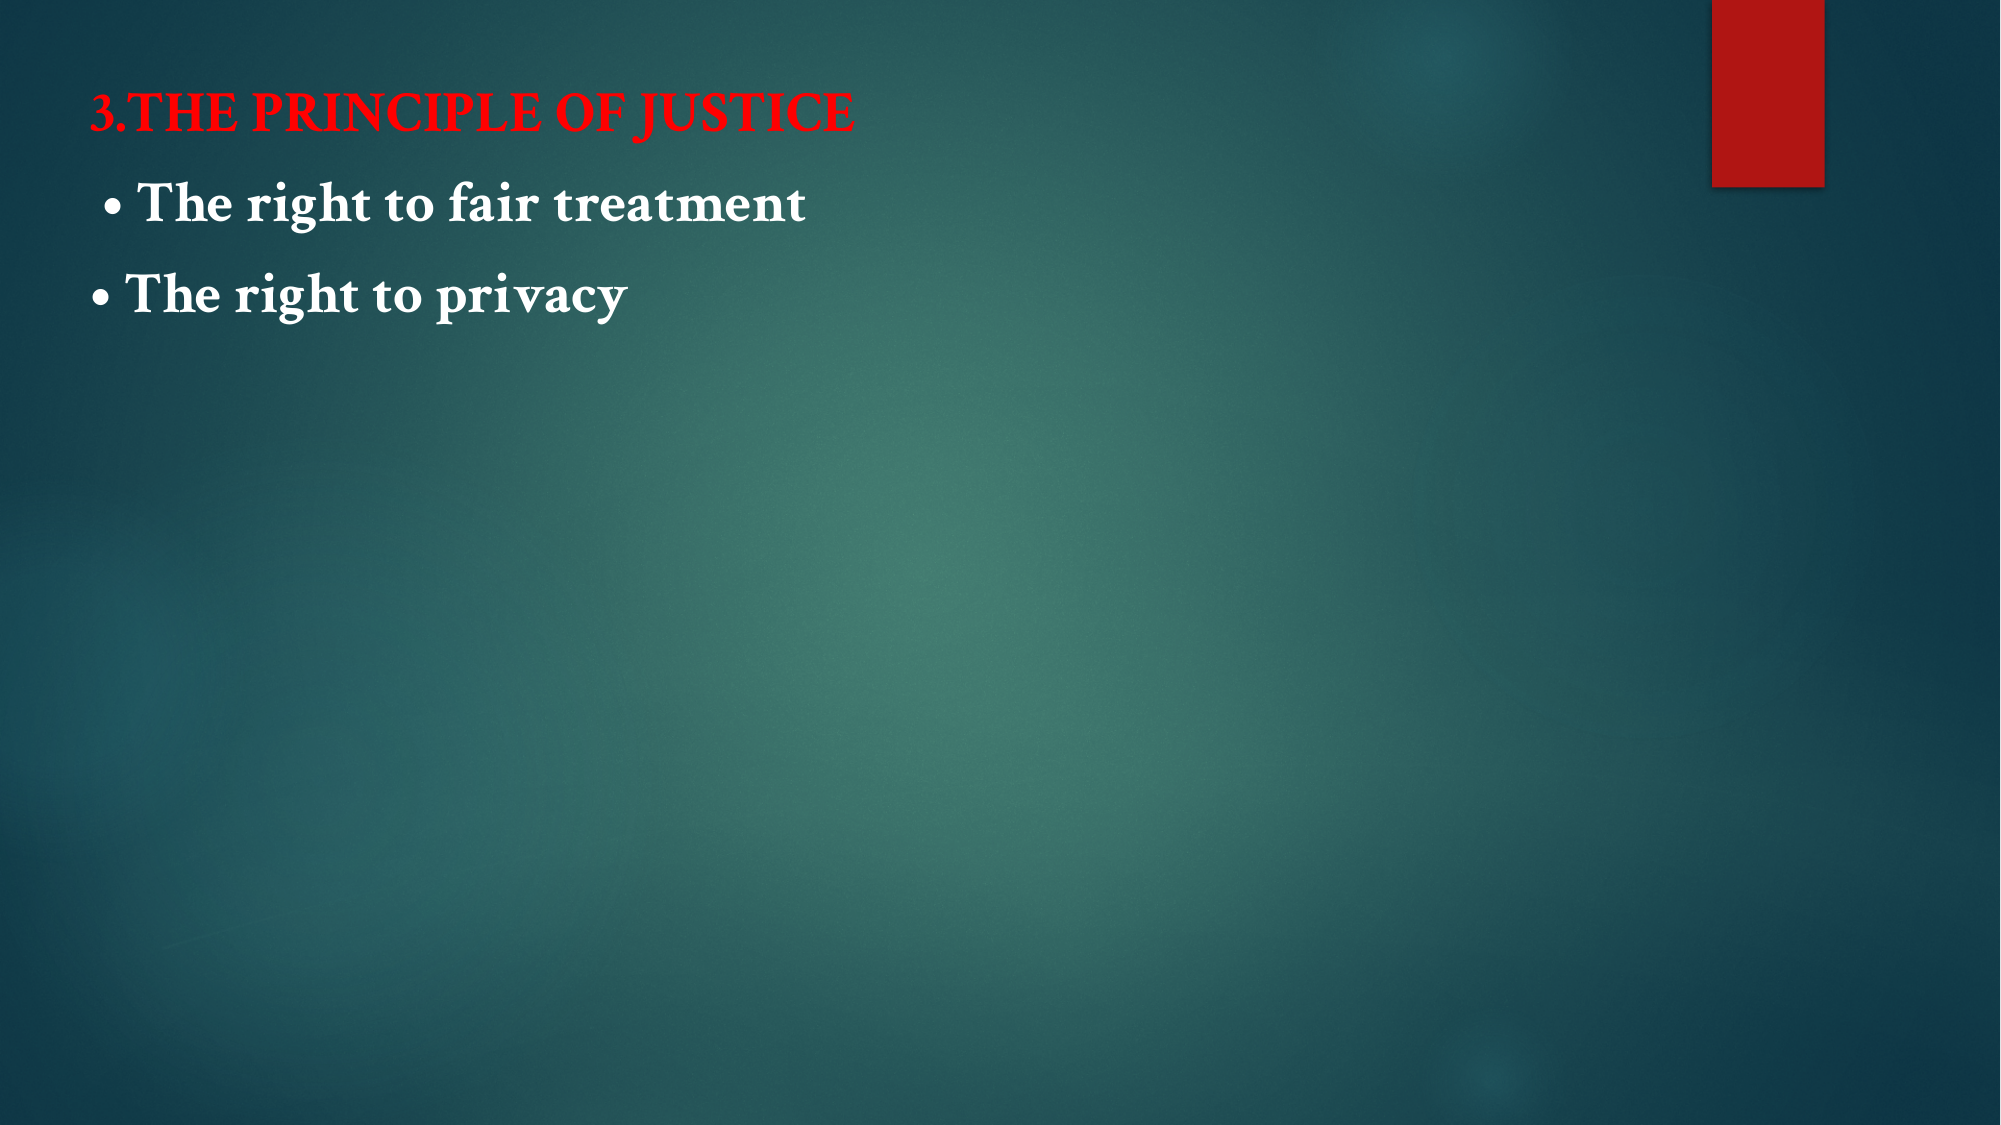

3.THE PRINCIPLE OF JUSTICE
 • The right to fair treatment
• The right to privacy